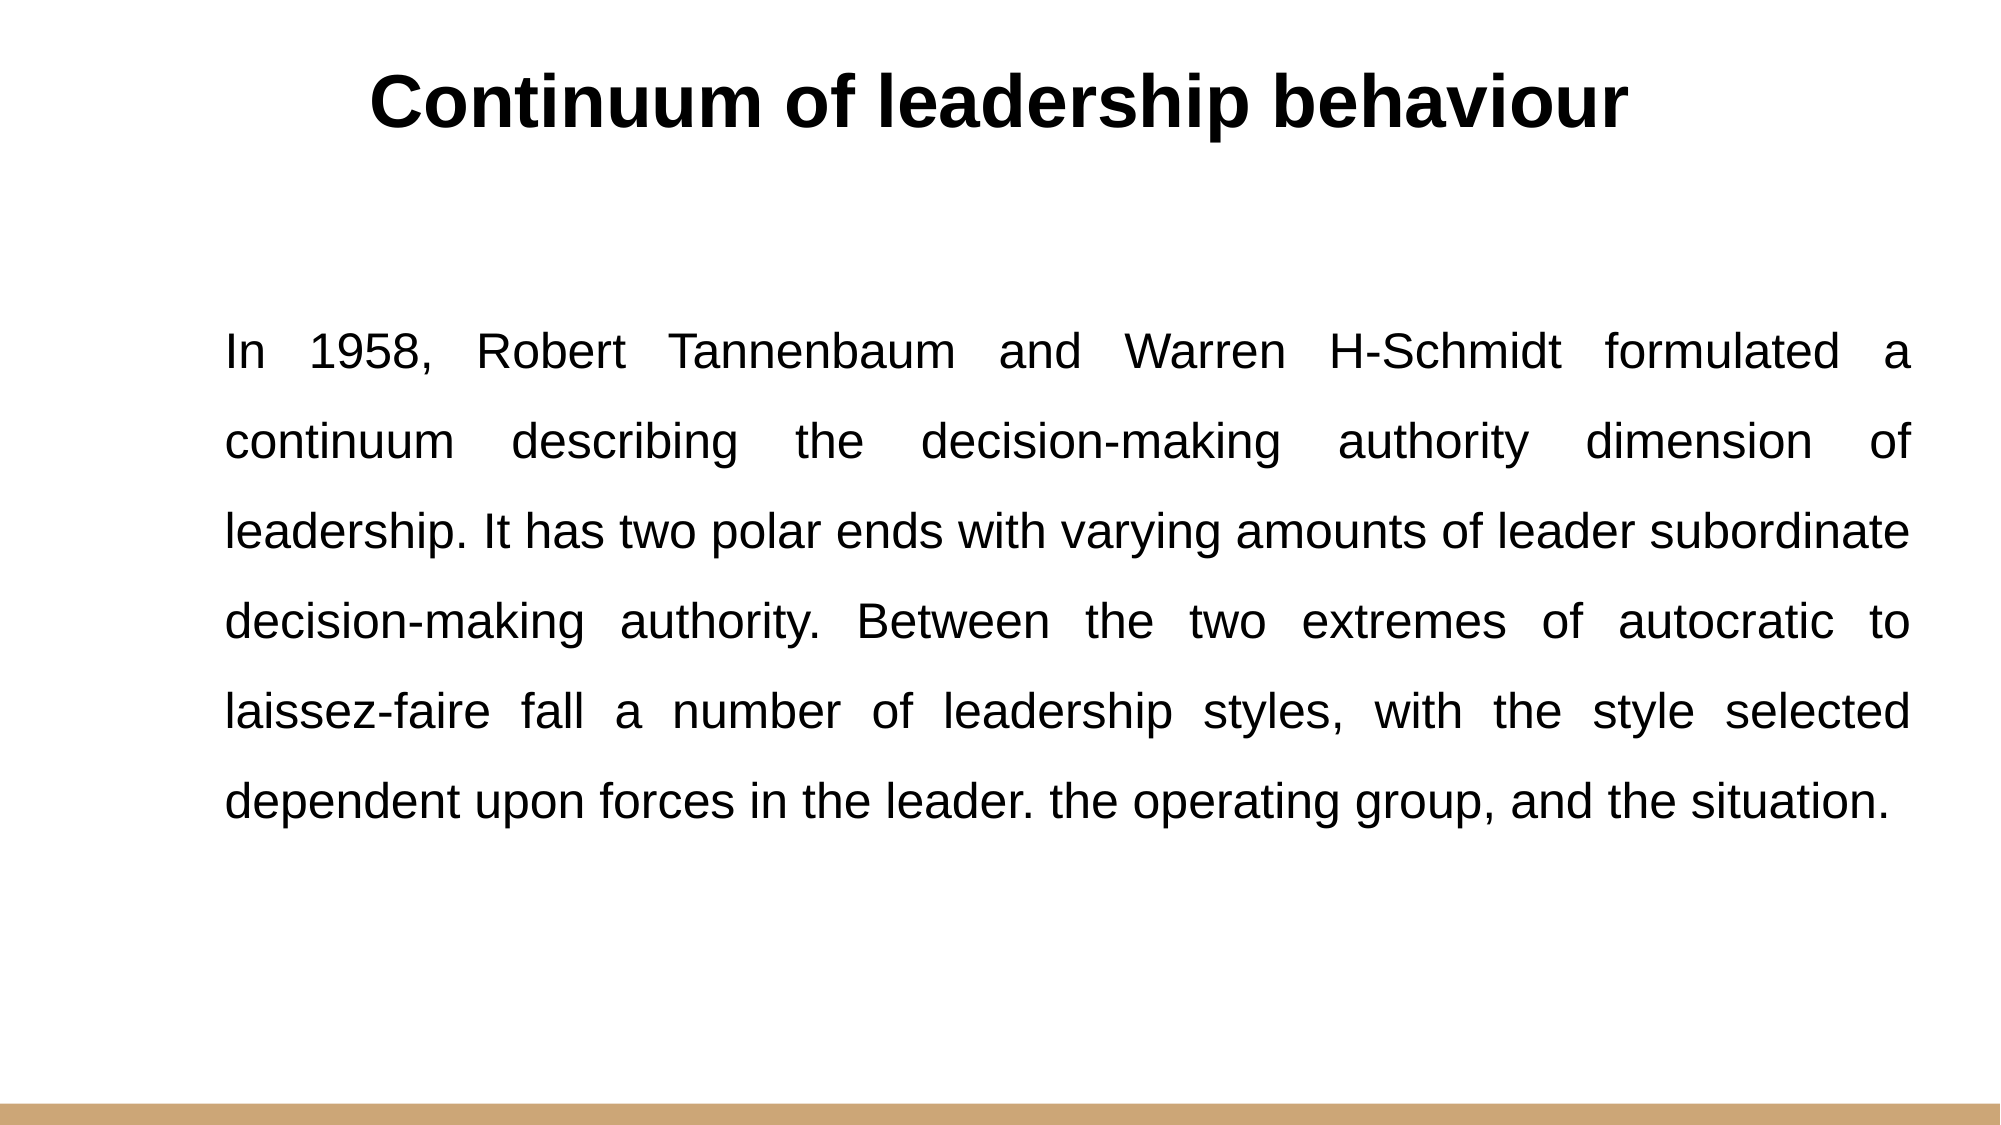

# Continuum of leadership behaviour
In 1958, Robert Tannenbaum and Warren H-Schmidt formulated a continuum describing the decision-making authority dimension of leadership. It has two polar ends with varying amounts of leader subordinate decision-making authority. Between the two extremes of autocratic to laissez-faire fall a number of leadership styles, with the style selected dependent upon forces in the leader. the operating group, and the situation.